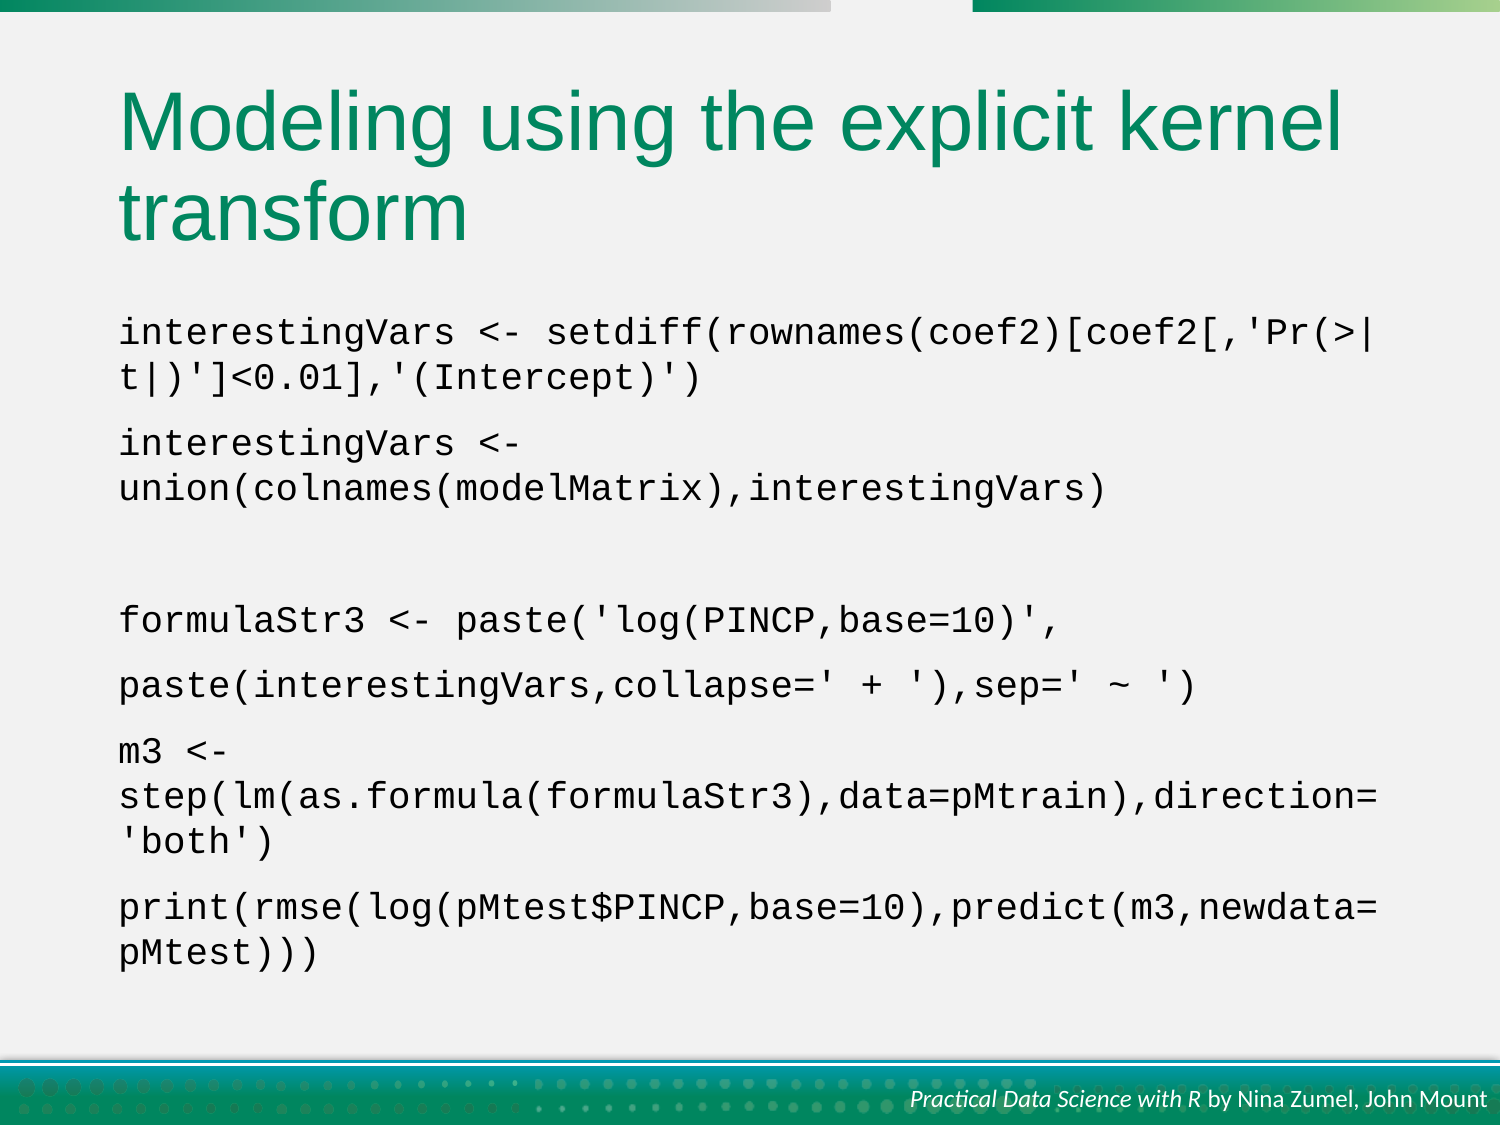

# Modeling using the explicit kernel transform
interestingVars <- setdiff(rownames(coef2)[coef2[,'Pr(>|t|)']<0.01],'(Intercept)')
interestingVars <- union(colnames(modelMatrix),interestingVars)

formulaStr3 <- paste('log(PINCP,base=10)',
paste(interestingVars,collapse=' + '),sep=' ~ ')
m3 <- step(lm(as.formula(formulaStr3),data=pMtrain),direction='both')
print(rmse(log(pMtest$PINCP,base=10),predict(m3,newdata=pMtest)))
Practical Data Science with R by Nina Zumel, John Mount